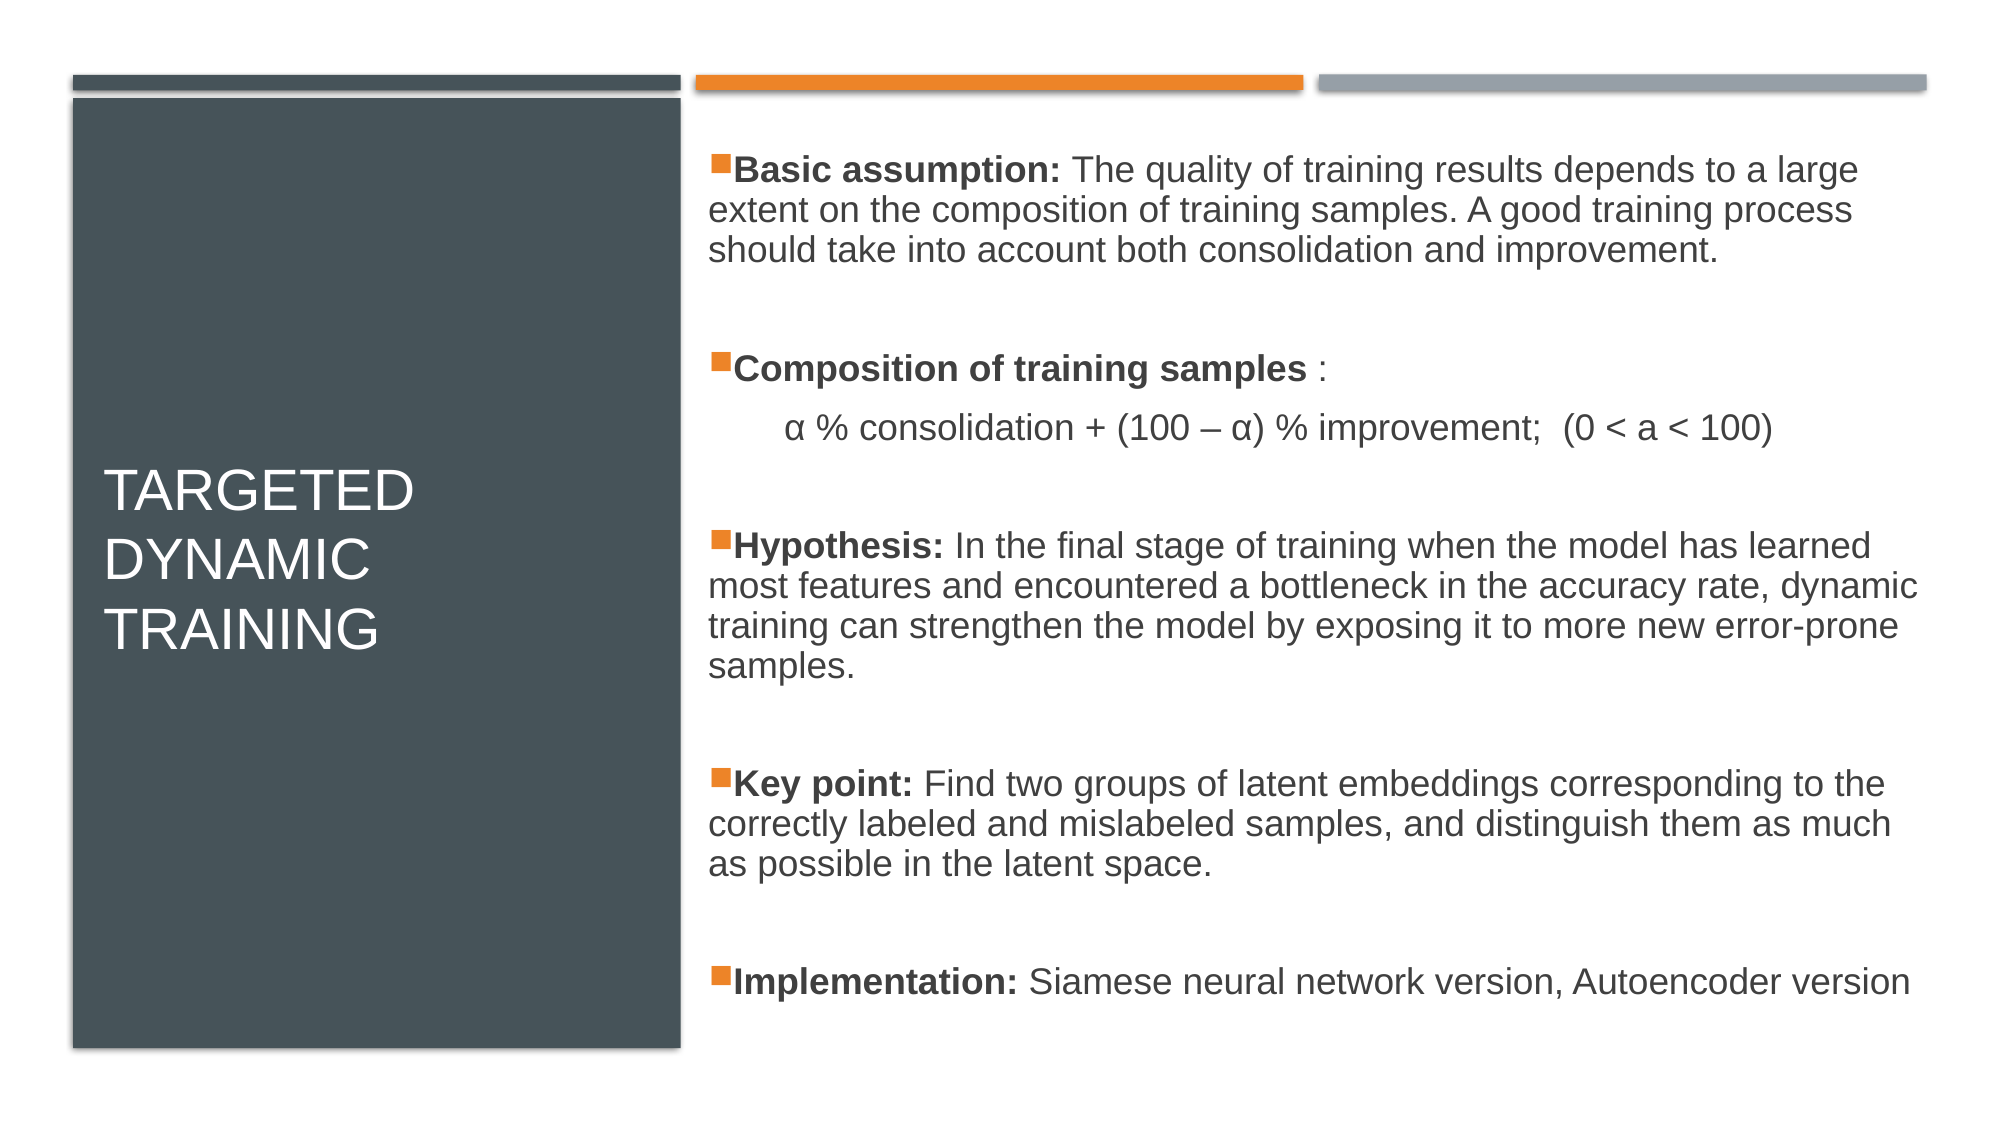

Basic assumption: The quality of training results depends to a large extent on the composition of training samples. A good training process should take into account both consolidation and improvement.

Composition of training samples :
α % consolidation + (100 – α) % improvement;  (0 < a < 100)

Hypothesis: In the final stage of training when the model has learned most features and encountered a bottleneck in the accuracy rate, dynamic training can strengthen the model by exposing it to more new error-prone samples.

Key point: Find two groups of latent embeddings corresponding to the correctly labeled and mislabeled samples, and distinguish them as much as possible in the latent space.

Implementation: Siamese neural network version, Autoencoder version

Targeted Dynamic training